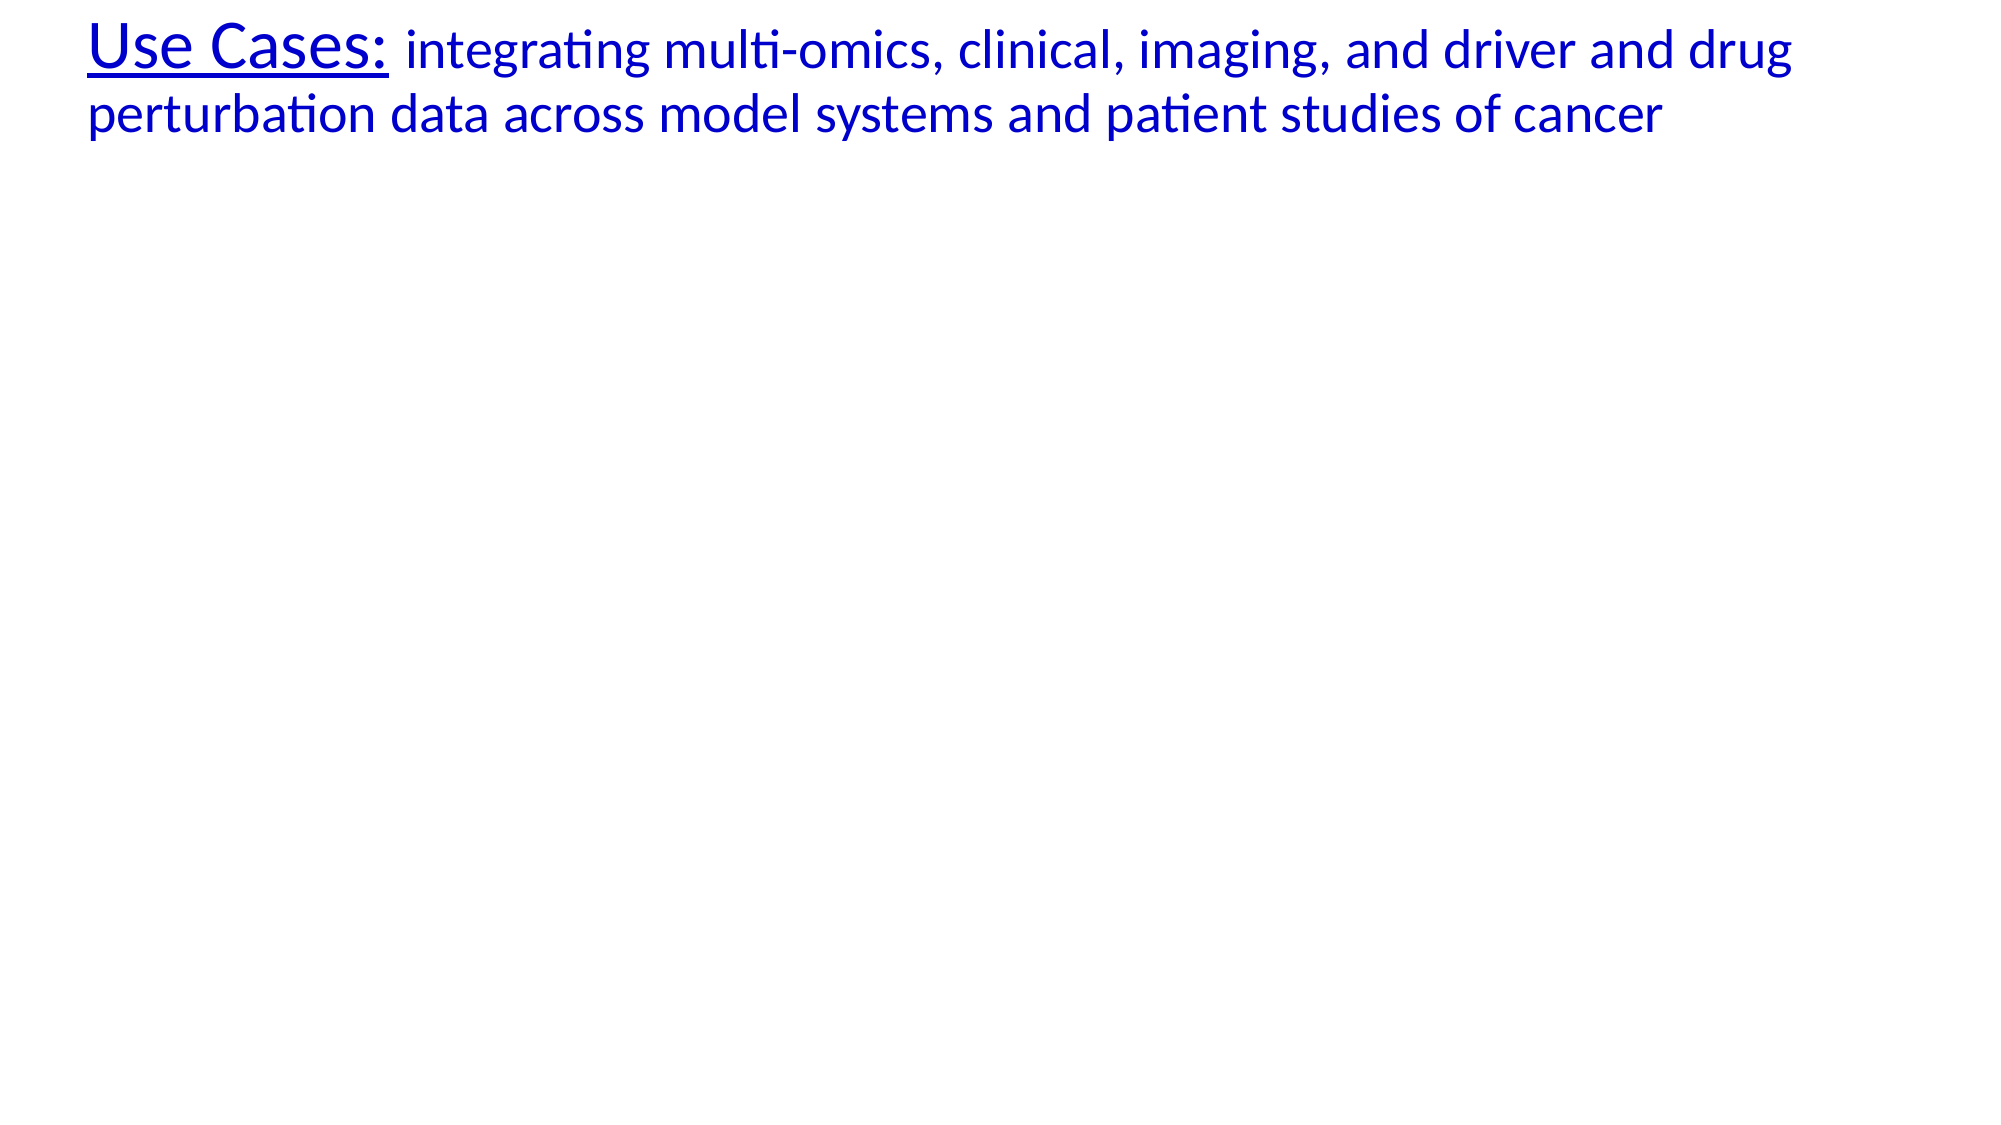

Use Cases: integrating multi-omics, clinical, imaging, and driver and drug perturbation data across model systems and patient studies of cancer